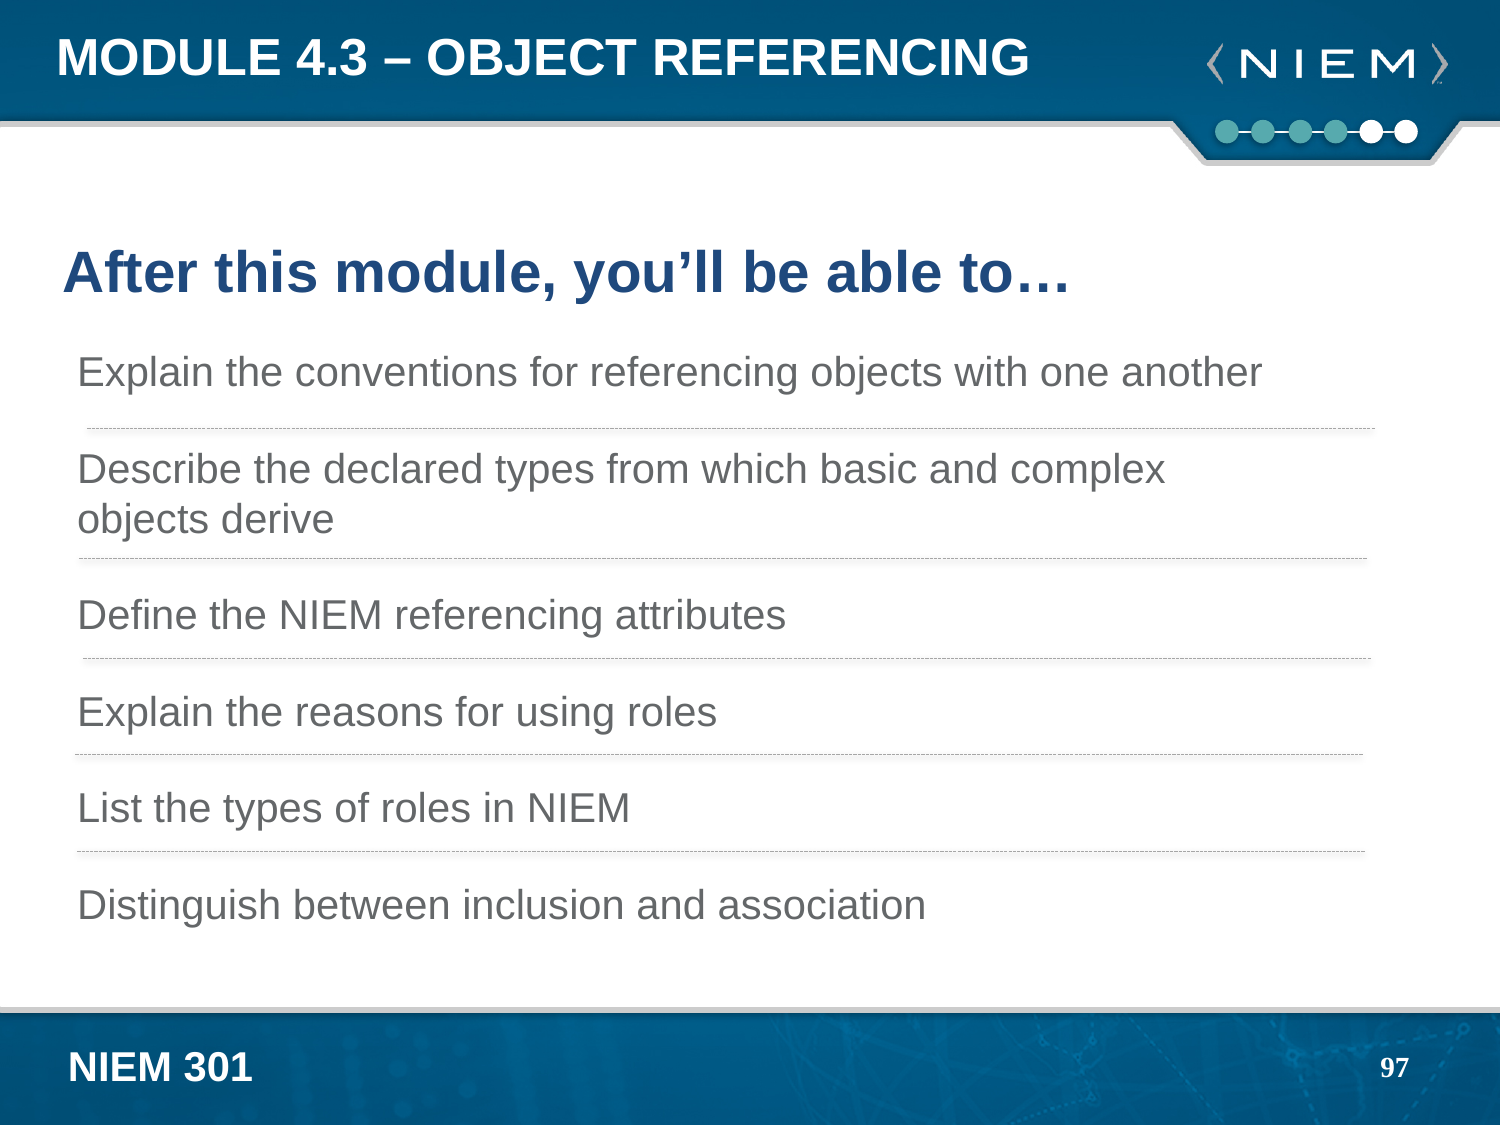

# Module 4.3 – Object Referencing

After this module, you’ll be able to…
Explain the conventions for referencing objects with one another
Describe the declared types from which basic and complex
objects derive
Define the NIEM referencing attributes
Explain the reasons for using roles
List the types of roles in NIEM
Distinguish between inclusion and association
97